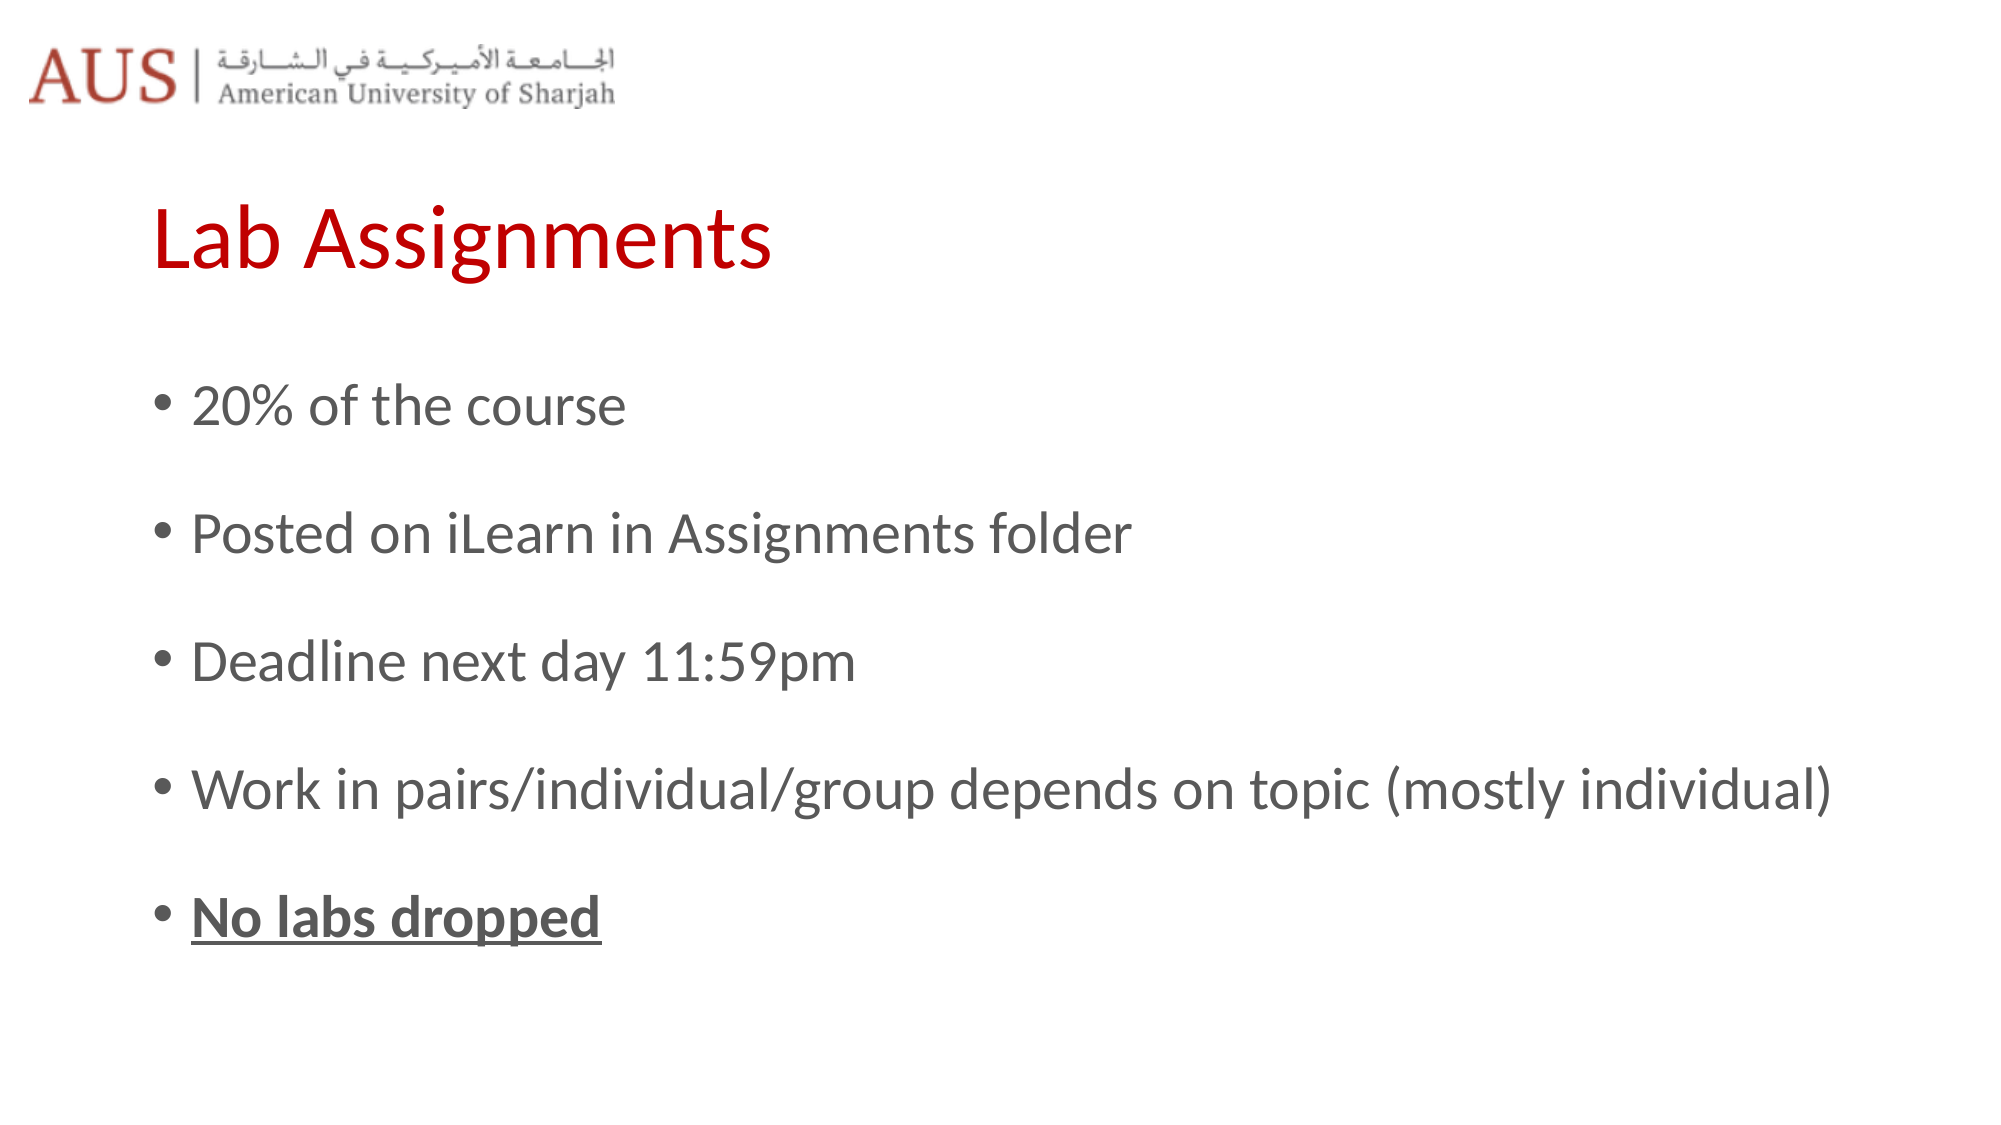

# Lab Assignments
20% of the course
Posted on iLearn in Assignments folder
Deadline next day 11:59pm
Work in pairs/individual/group depends on topic (mostly individual)
No labs dropped